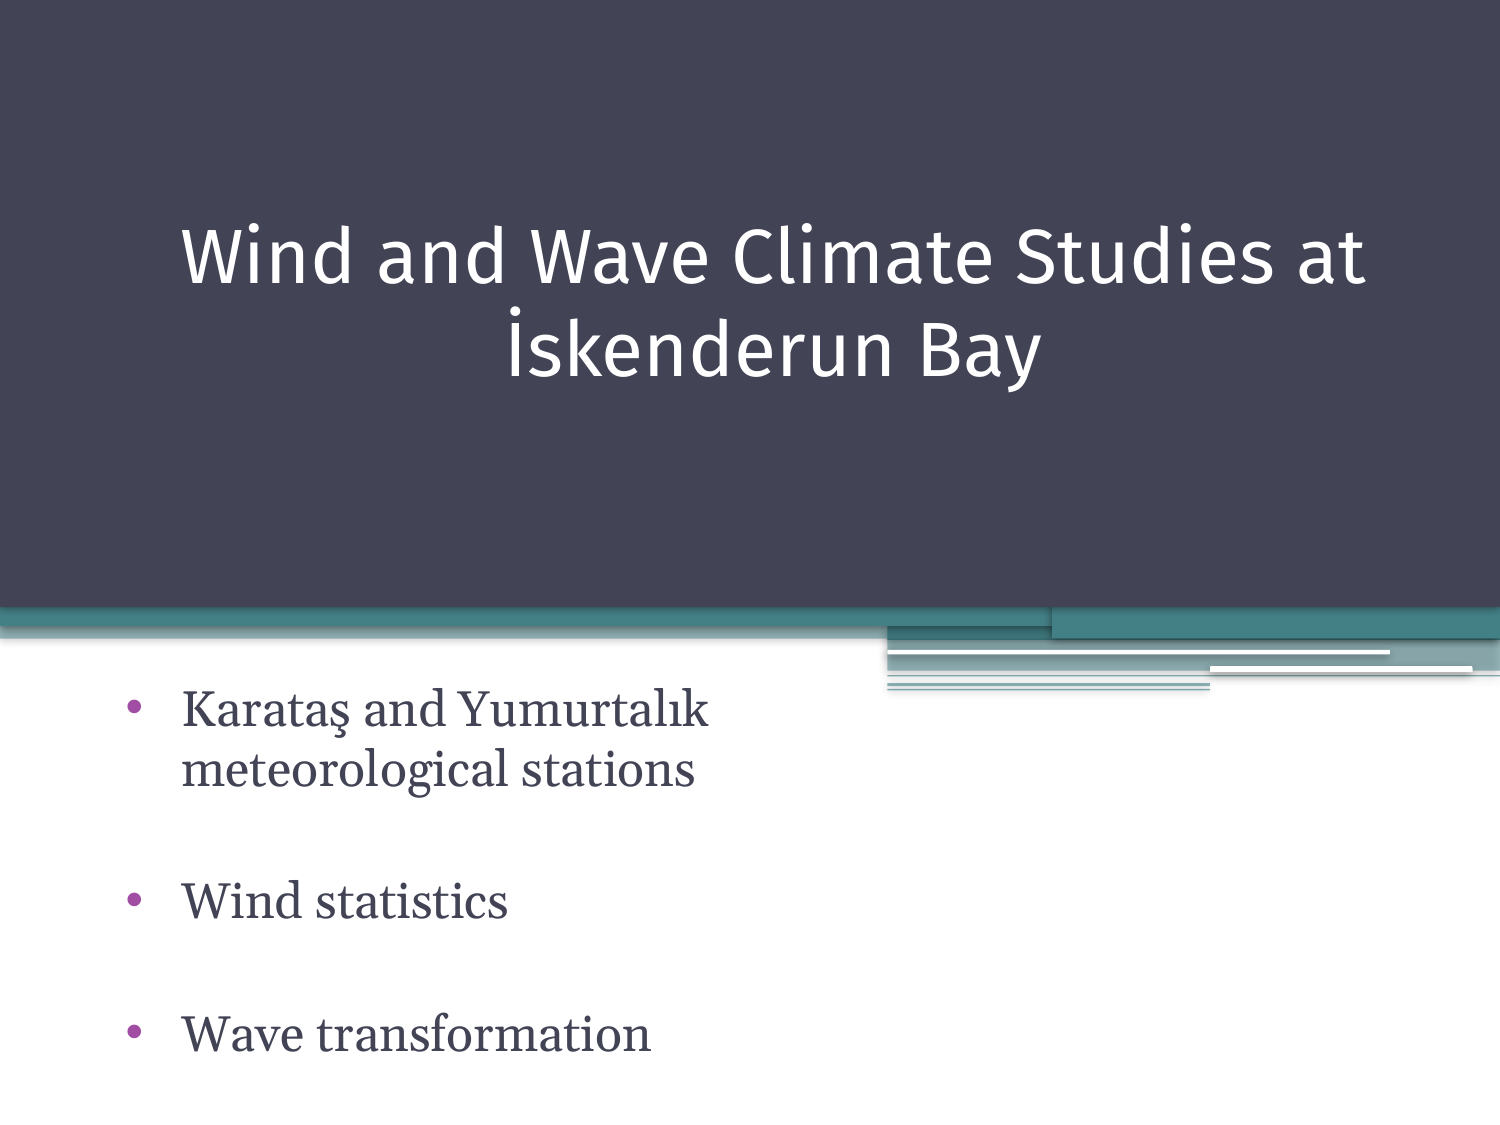

# Wind and Wave Climate Studies at İskenderun Bay
Karataş and Yumurtalık meteorological stations

Wind statistics

Wave transformation